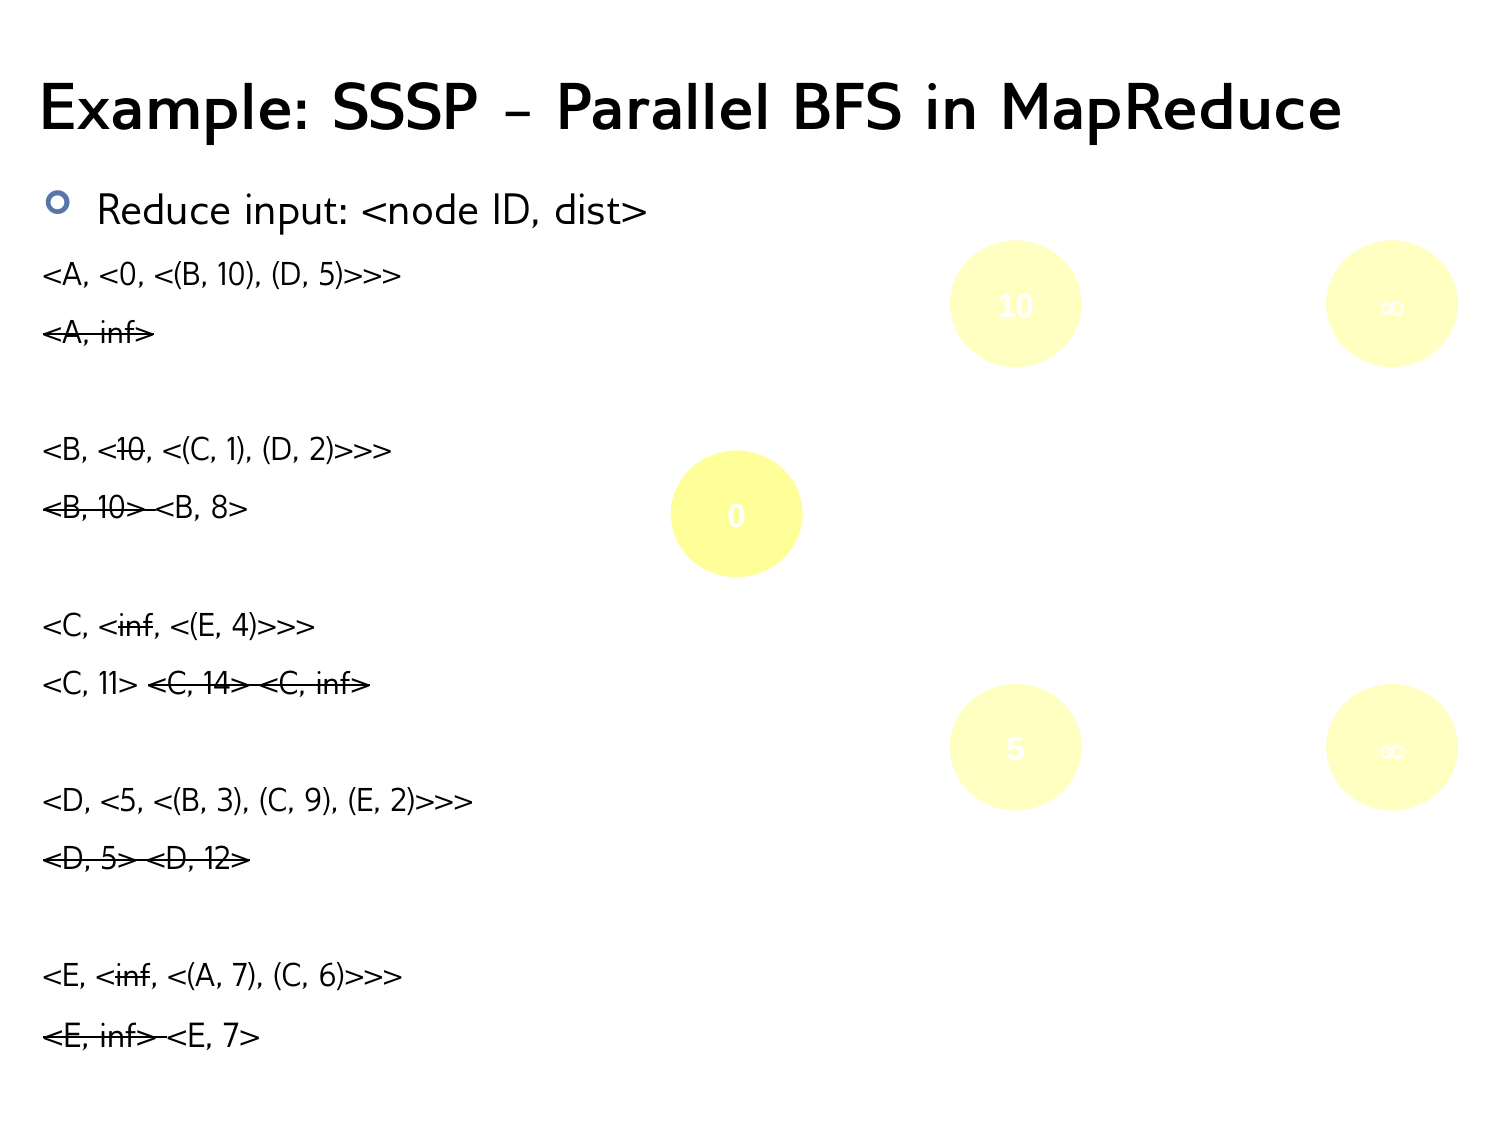

# Example: SSSP – Parallel BFS in MapReduce
Reduce input: <node ID, dist>
<A, <0, <(B, 10), (D, 5)>>>
<A, inf>

<B, <10, <(C, 1), (D, 2)>>>
<B, 10> <B, 8>

<C, <inf, <(E, 4)>>>
<C, 11> <C, 14> <C, inf>

<D, <5, <(B, 3), (C, 9), (E, 2)>>>
<D, 5> <D, 12>

<E, <inf, <(A, 7), (C, 6)>>>
<E, inf> <E, 7>

B
C
10
∞
1
10
0
9
2
3
4
6
5
7
5
∞
2
A
D
E
40